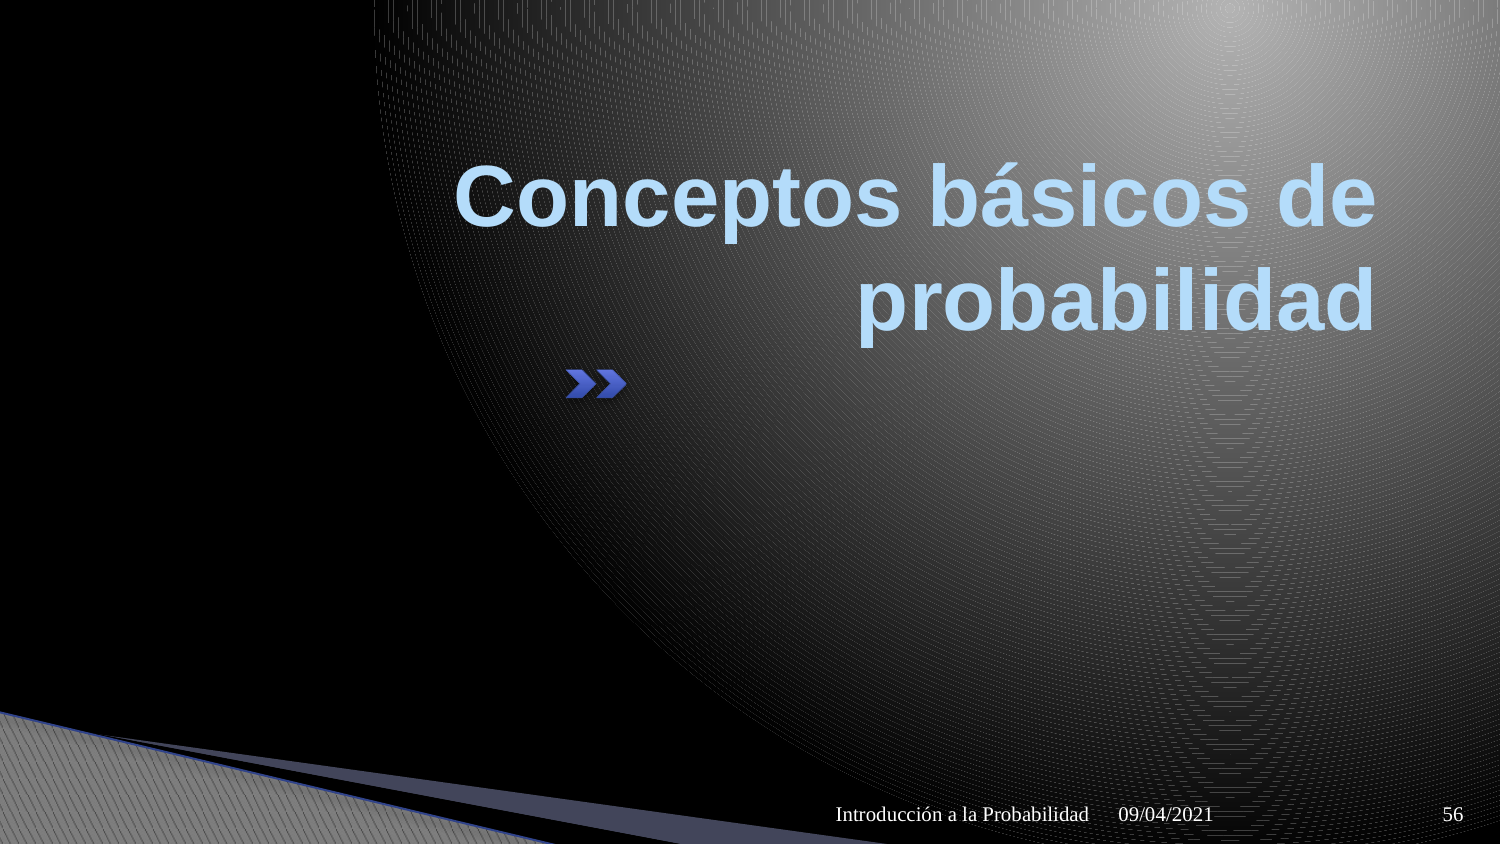

# Conceptos básicos de probabilidad

Introducción a la Probabilidad
09/04/2021
56